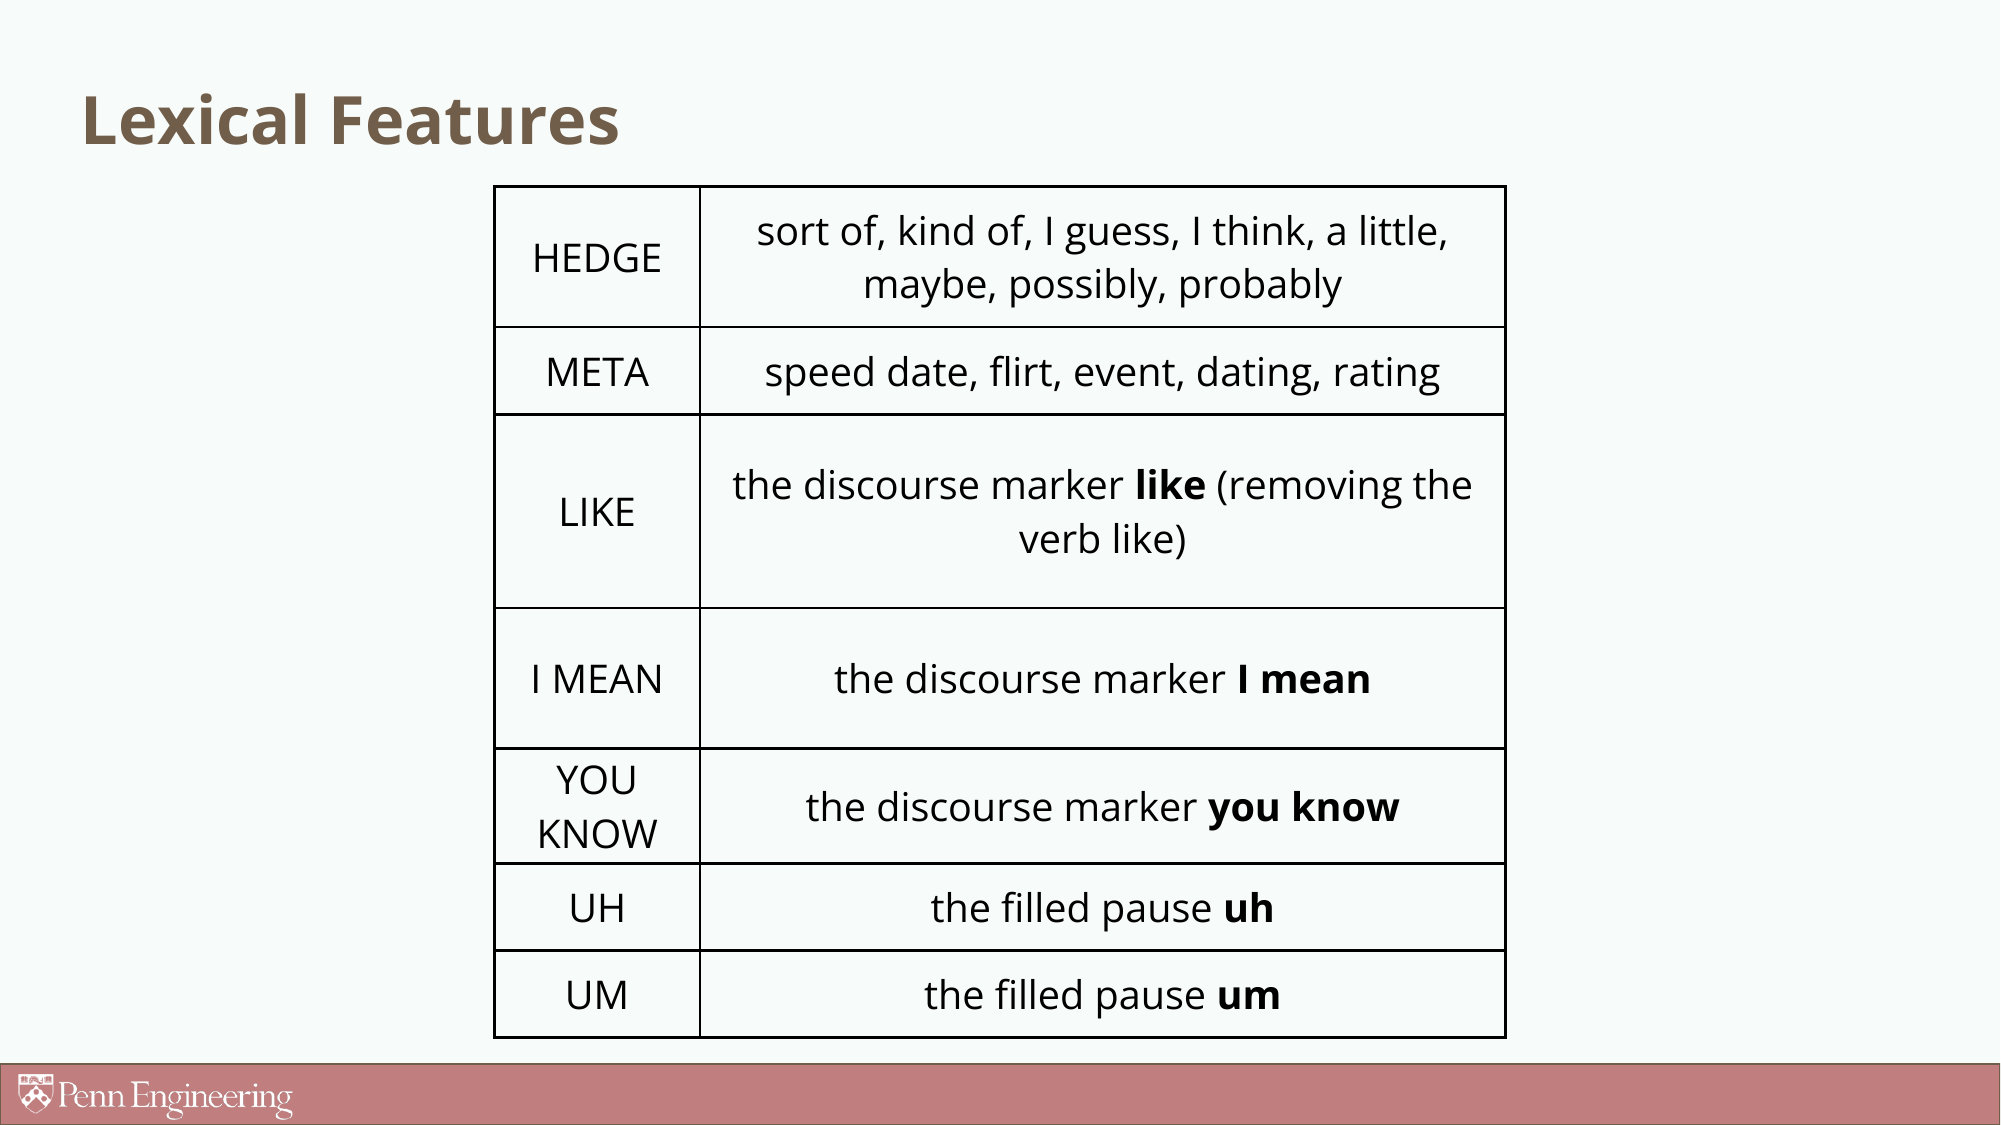

# Lexical Features
| HEDGE | sort of, kind of, I guess, I think, a little, maybe, possibly, probably |
| --- | --- |
| META | speed date, flirt, event, dating, rating |
| LIKE | the discourse marker like (removing the verb like) |
| I MEAN | the discourse marker I mean |
| YOU KNOW | the discourse marker you know |
| UH | the filled pause uh |
| UM | the filled pause um |